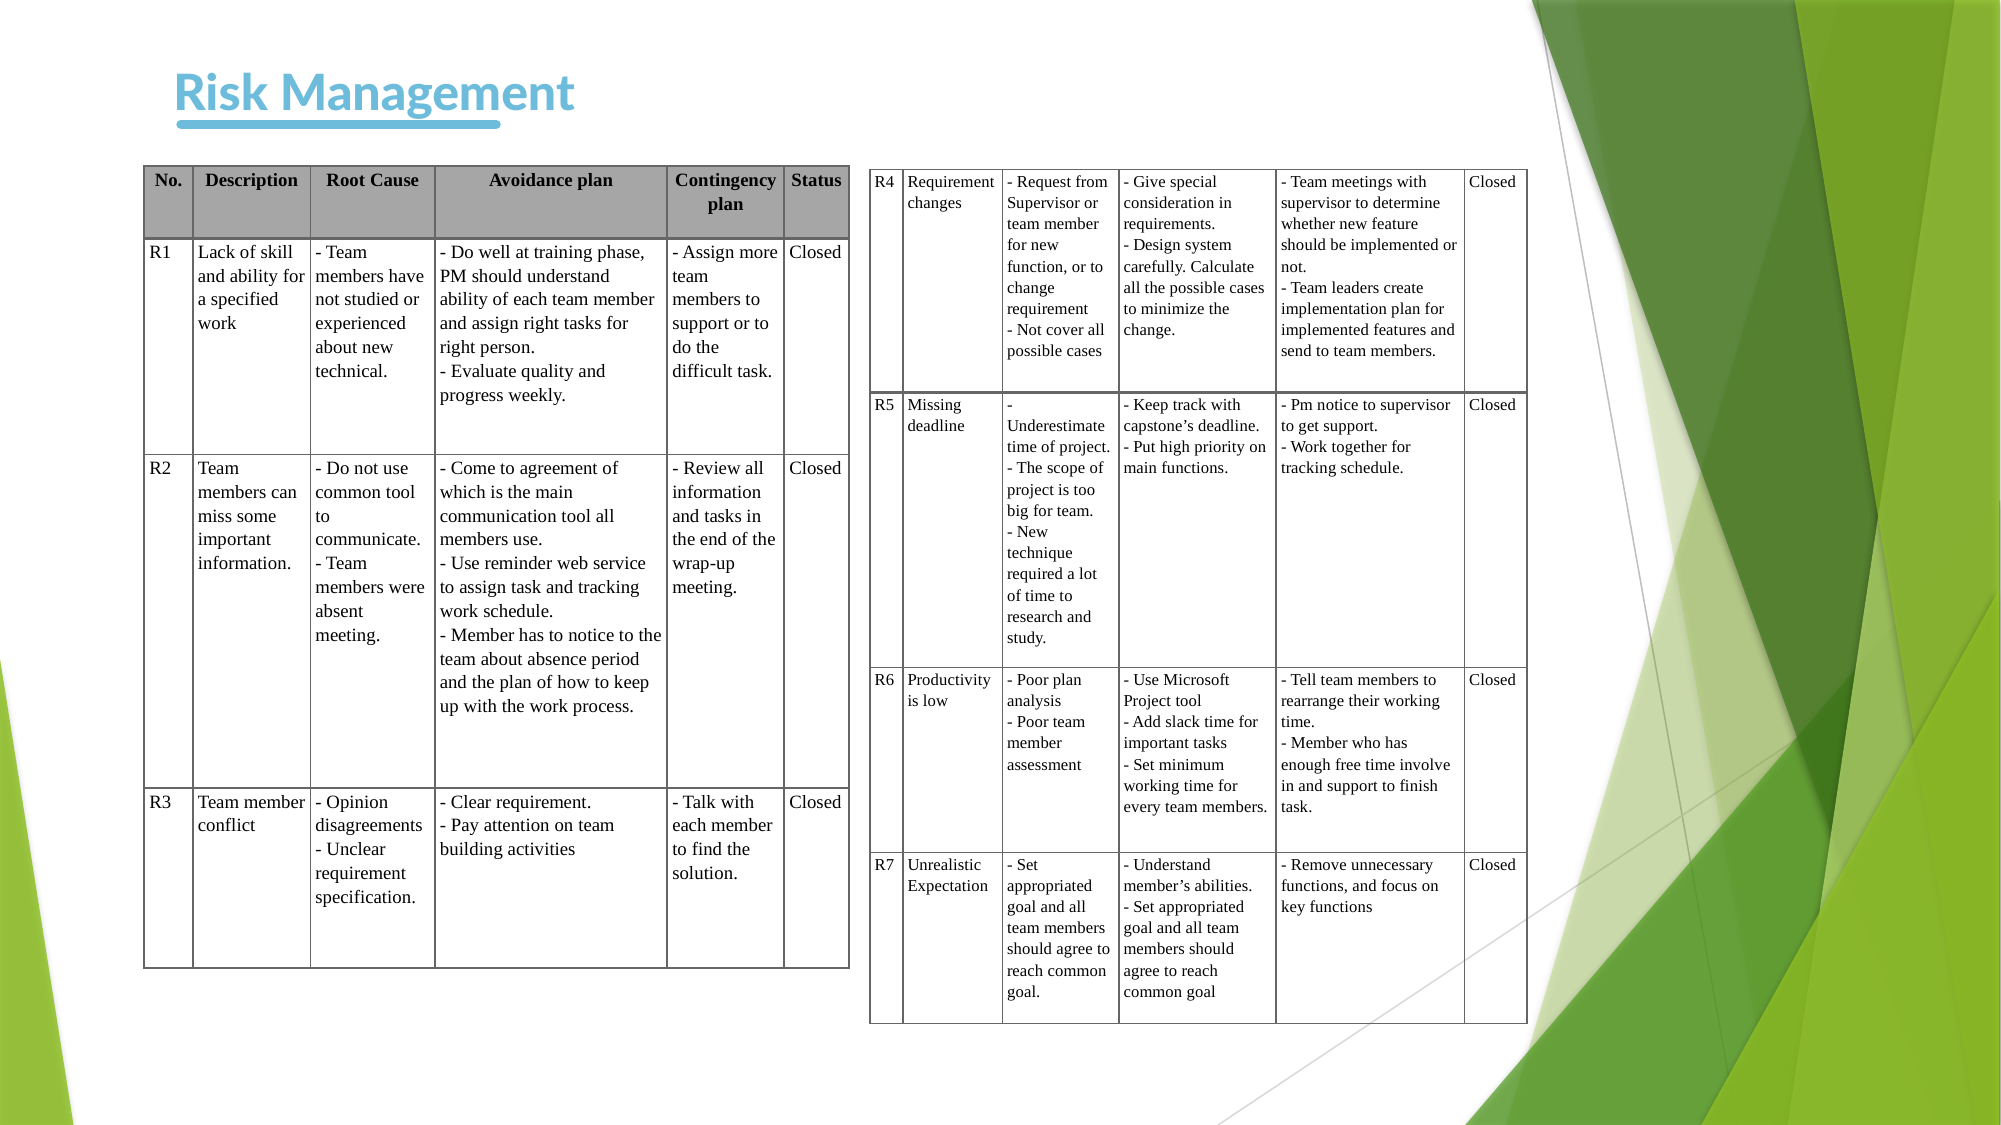

Risk Management
| No. | Description | Root Cause | Avoidance plan | Contingency plan | Status |
| --- | --- | --- | --- | --- | --- |
| R1 | Lack of skill and ability for a specified work | - Team members have not studied or experienced about new technical. | - Do well at training phase, PM should understand ability of each team member and assign right tasks for right person. - Evaluate quality and progress weekly. | - Assign more team members to support or to do the difficult task. | Closed |
| R2 | Team members can miss some important information. | - Do not use common tool to communicate. - Team members were absent meeting. | - Come to agreement of which is the main communication tool all members use. - Use reminder web service to assign task and tracking work schedule. - Member has to notice to the team about absence period and the plan of how to keep up with the work process. | - Review all information and tasks in the end of the wrap-up meeting. | Closed |
| R3 | Team member conflict | - Opinion disagreements - Unclear requirement specification. | - Clear requirement. - Pay attention on team building activities | - Talk with each member to find the solution. | Closed |
| R4 | Requirement changes | - Request from Supervisor or team member for new function, or to change requirement - Not cover all possible cases | - Give special consideration in requirements. - Design system carefully. Calculate all the possible cases to minimize the change. | - Team meetings with supervisor to determine whether new feature should be implemented or not. - Team leaders create implementation plan for implemented features and send to team members. | Closed |
| --- | --- | --- | --- | --- | --- |
| R5 | Missing deadline | - Underestimate time of project. - The scope of project is too big for team. - New technique required a lot of time to research and study. | - Keep track with capstone’s deadline. - Put high priority on main functions. | - Pm notice to supervisor to get support. - Work together for tracking schedule. | Closed |
| R6 | Productivity is low | - Poor plan analysis - Poor team member assessment | - Use Microsoft Project tool - Add slack time for important tasks - Set minimum working time for every team members. | - Tell team members to rearrange their working time. - Member who has enough free time involve in and support to finish task. | Closed |
| R7 | Unrealistic Expectation | - Set appropriated goal and all team members should agree to reach common goal. | - Understand member’s abilities. - Set appropriated goal and all team members should agree to reach common goal | - Remove unnecessary functions, and focus on key functions | Closed |